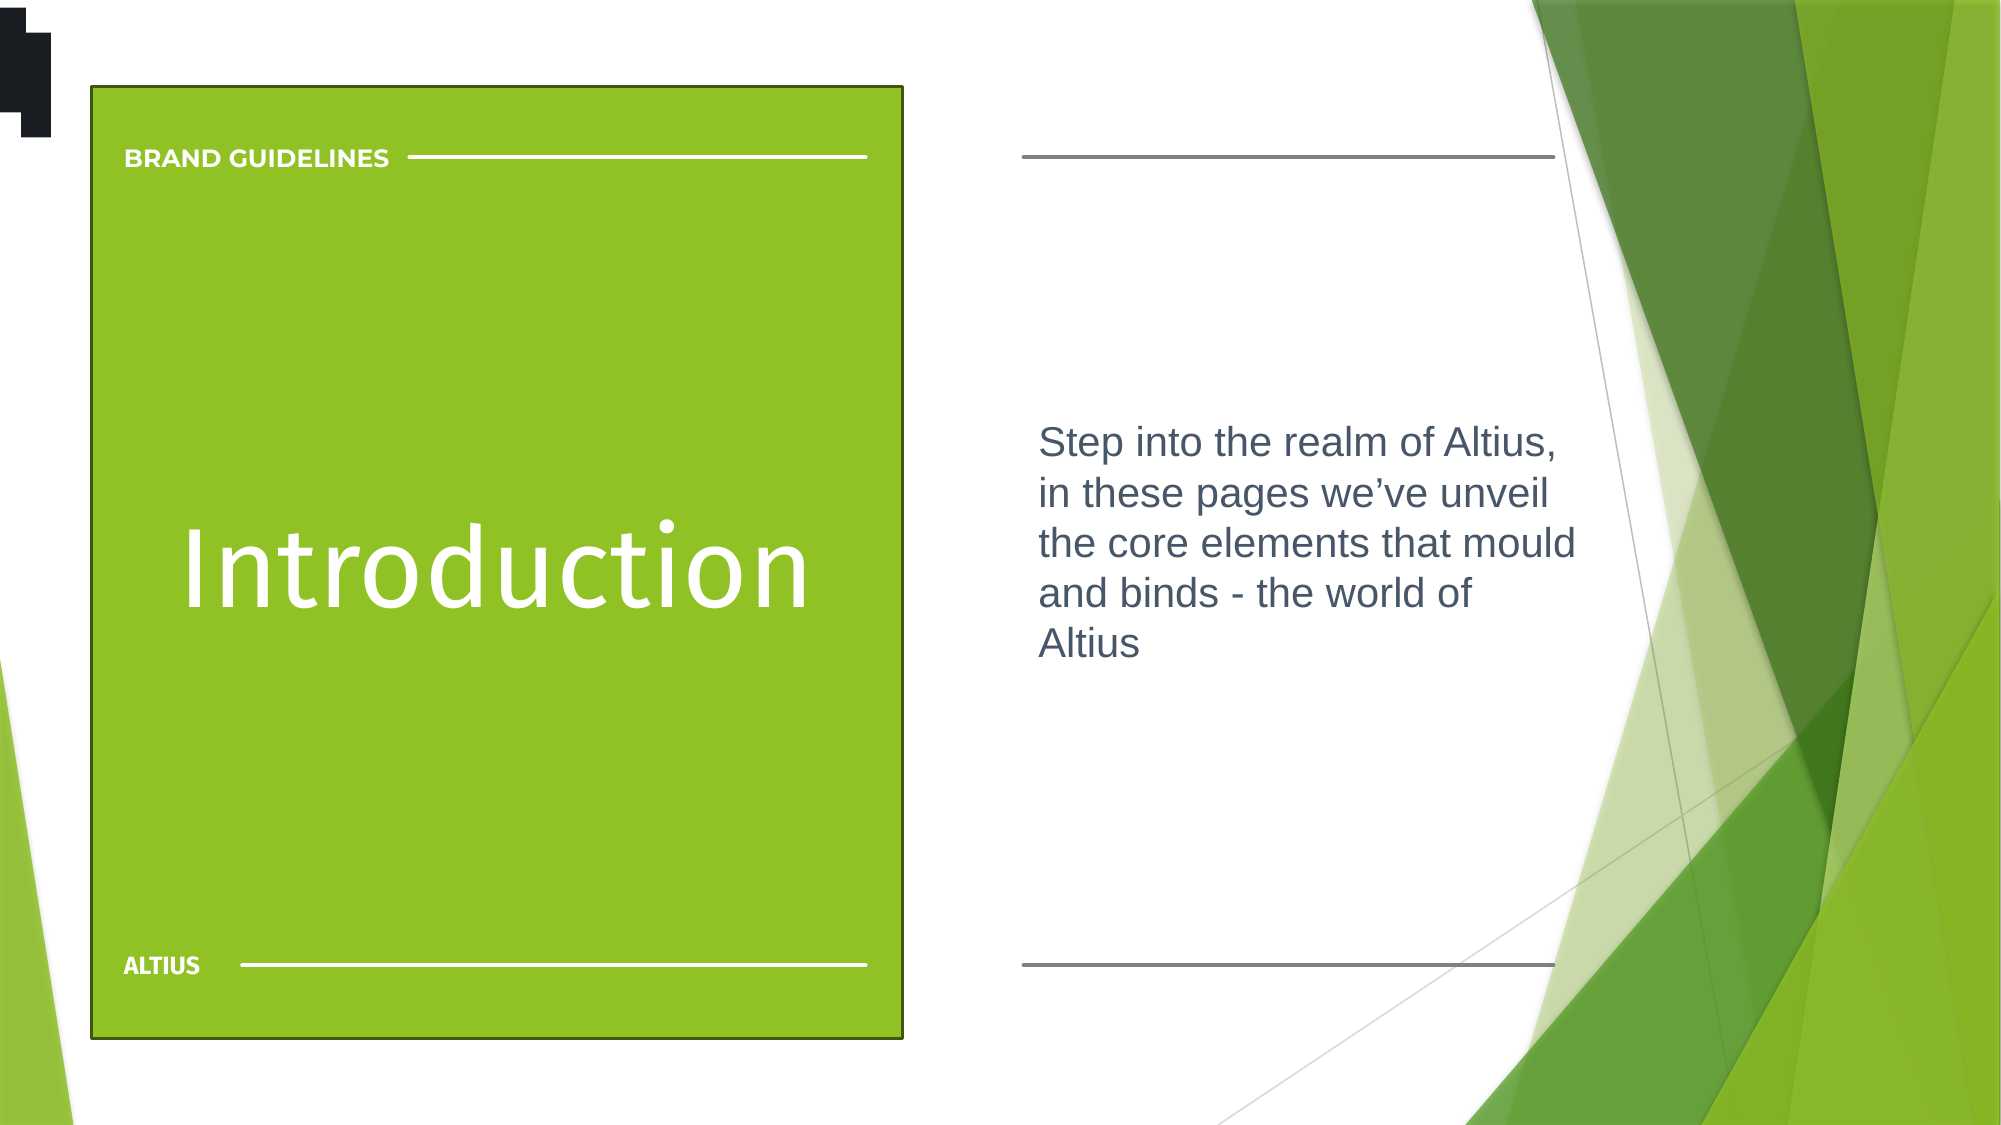

Introduction
BRAND GUIDELINES

Step into the realm of Altius,
in these pages we’ve unveil the core elements that mould and binds - the world of Altius
ALTIUS